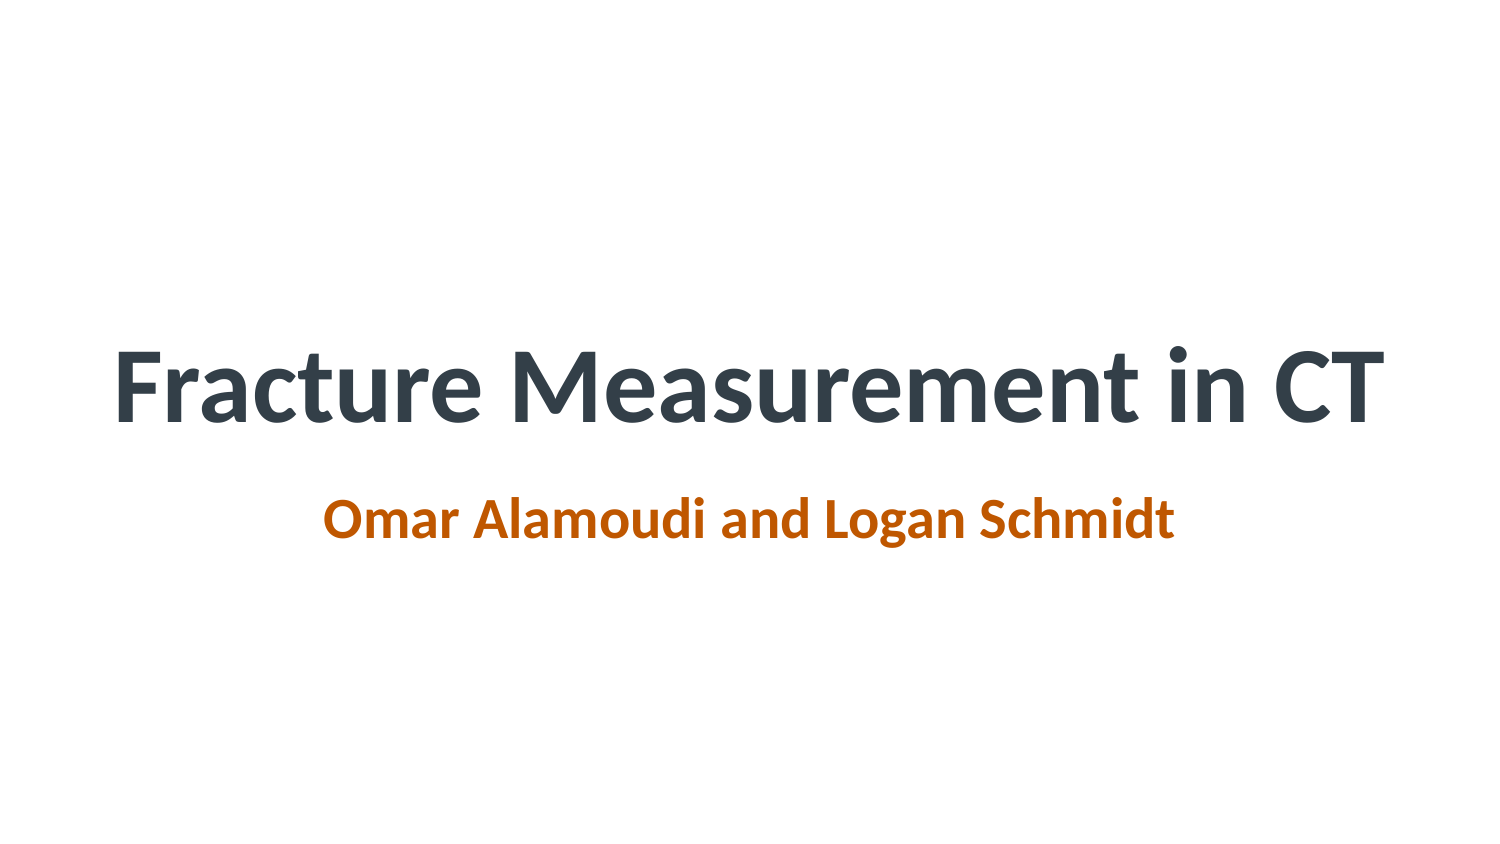

# Fracture Measurement in CT
Omar Alamoudi and Logan Schmidt